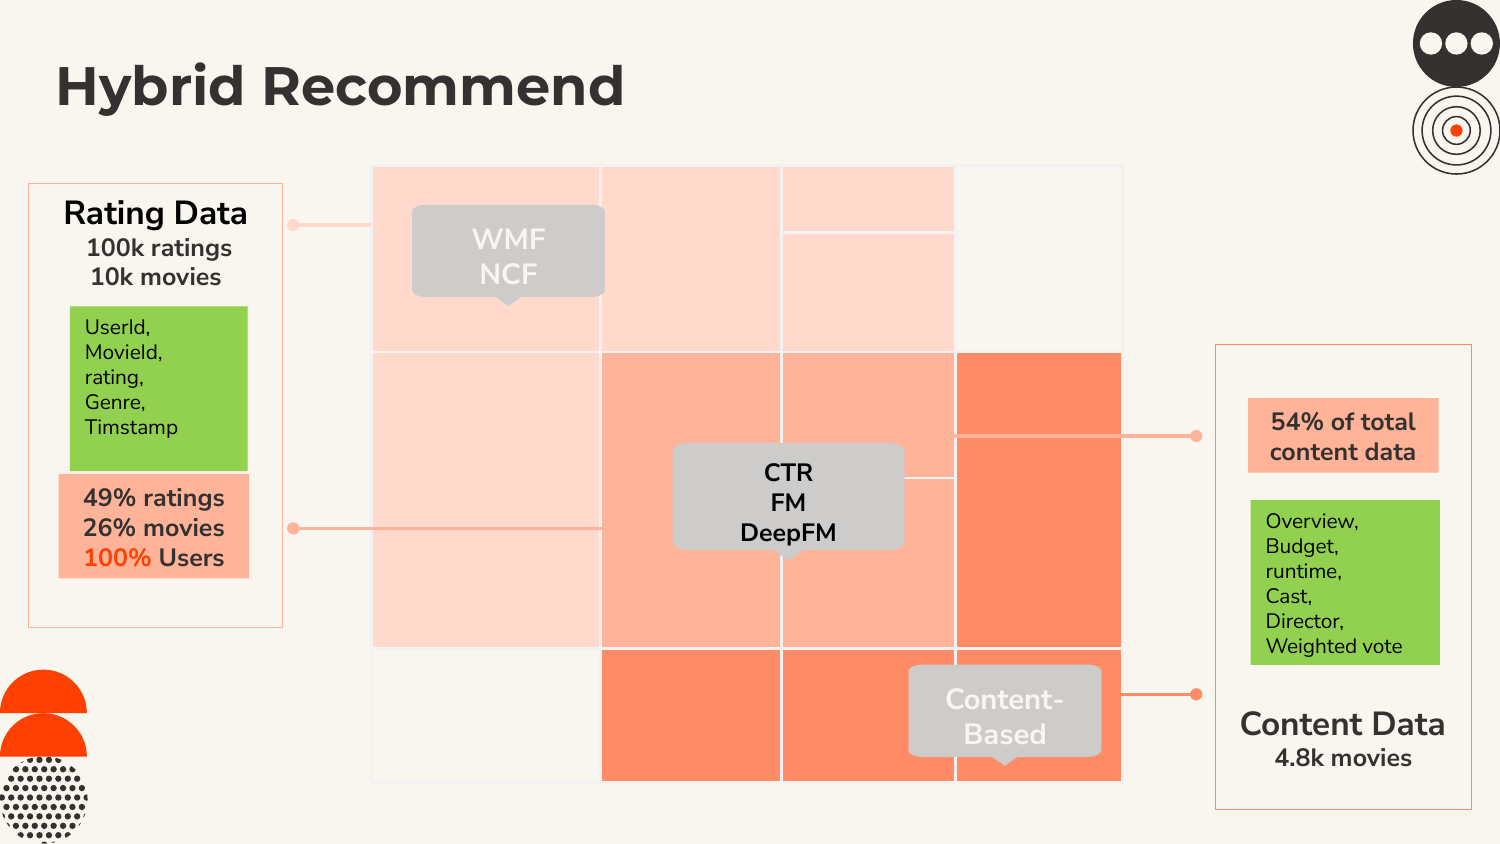

# Hybrid Recommend
|  |  |  |  |
| --- | --- | --- | --- |
|  |  |  |  |
|  |  |  |  |
|  |  |  |  |
|  |  |  |  |
Rating Data
 100k ratings
10k movies

WMF
NCF
UserId, MovieId,
rating,
Genre,
Timstamp

 Content Data
4.8k movies

54% of total content data
CTR
FM
DeepFM
49% ratings
26% movies 100% Users
Overview,
Budget,
runtime,
Cast,
Director,
Weighted vote
Content-Based